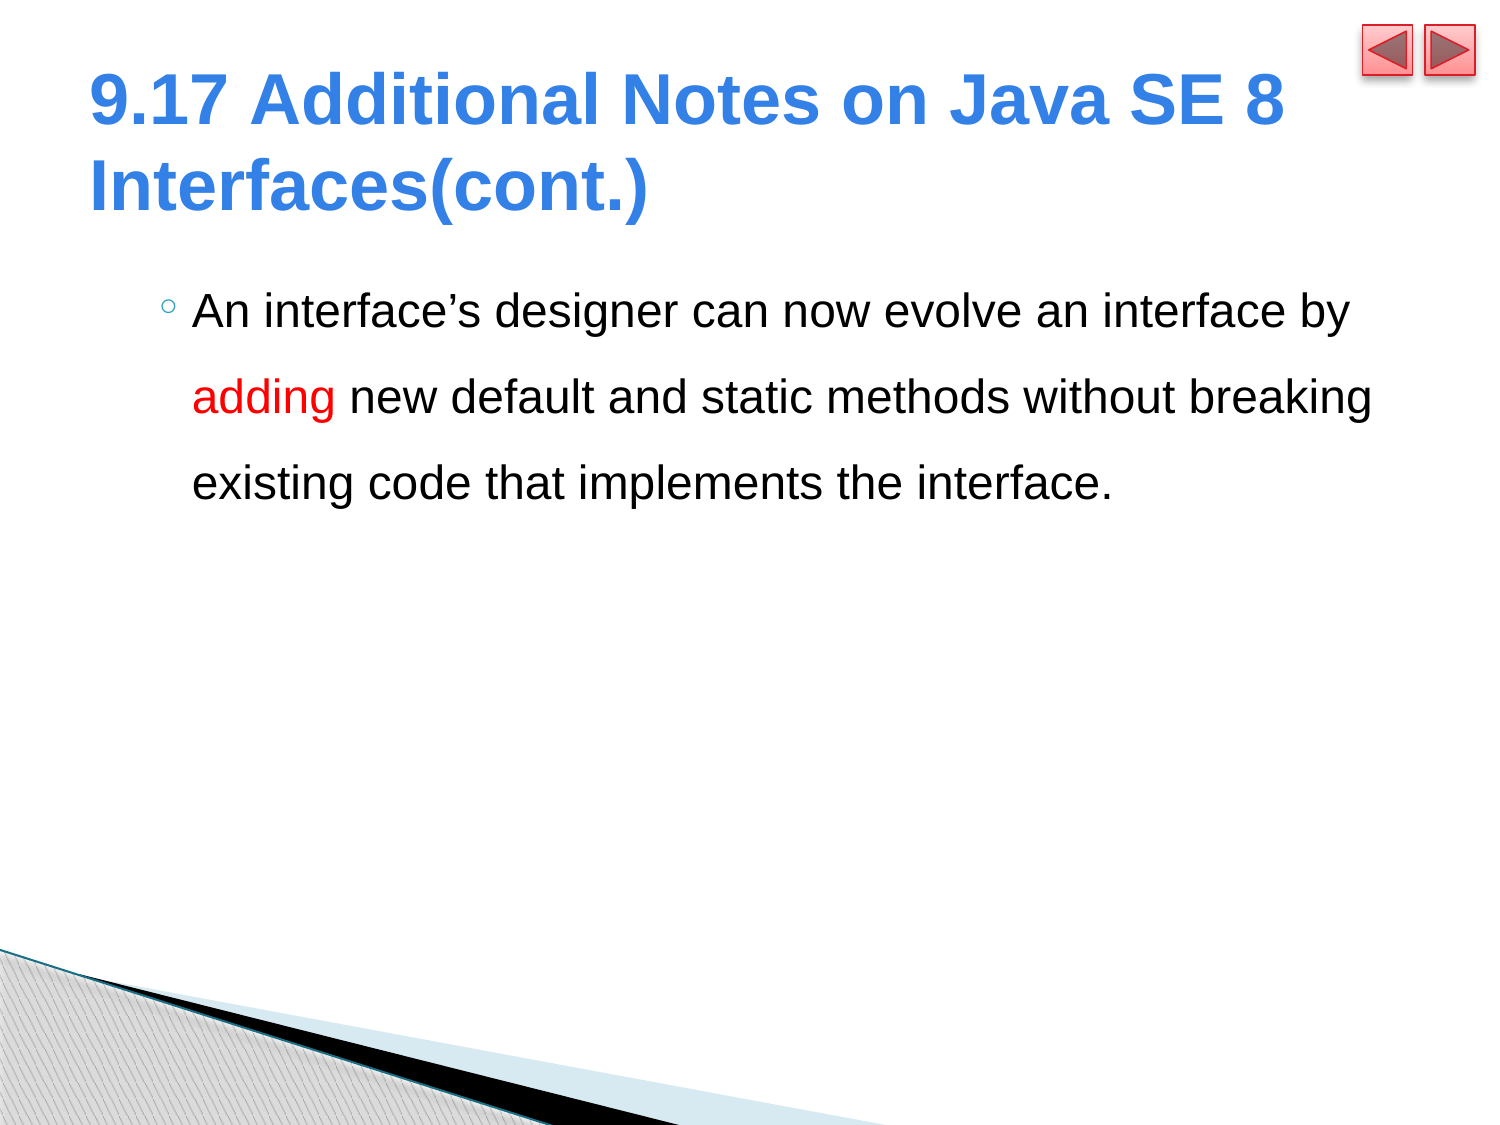

# 9.17 Additional Notes on Java SE 8 Interfaces(cont.)
An interface’s designer can now evolve an interface by adding new default and static methods without breaking existing code that implements the interface.